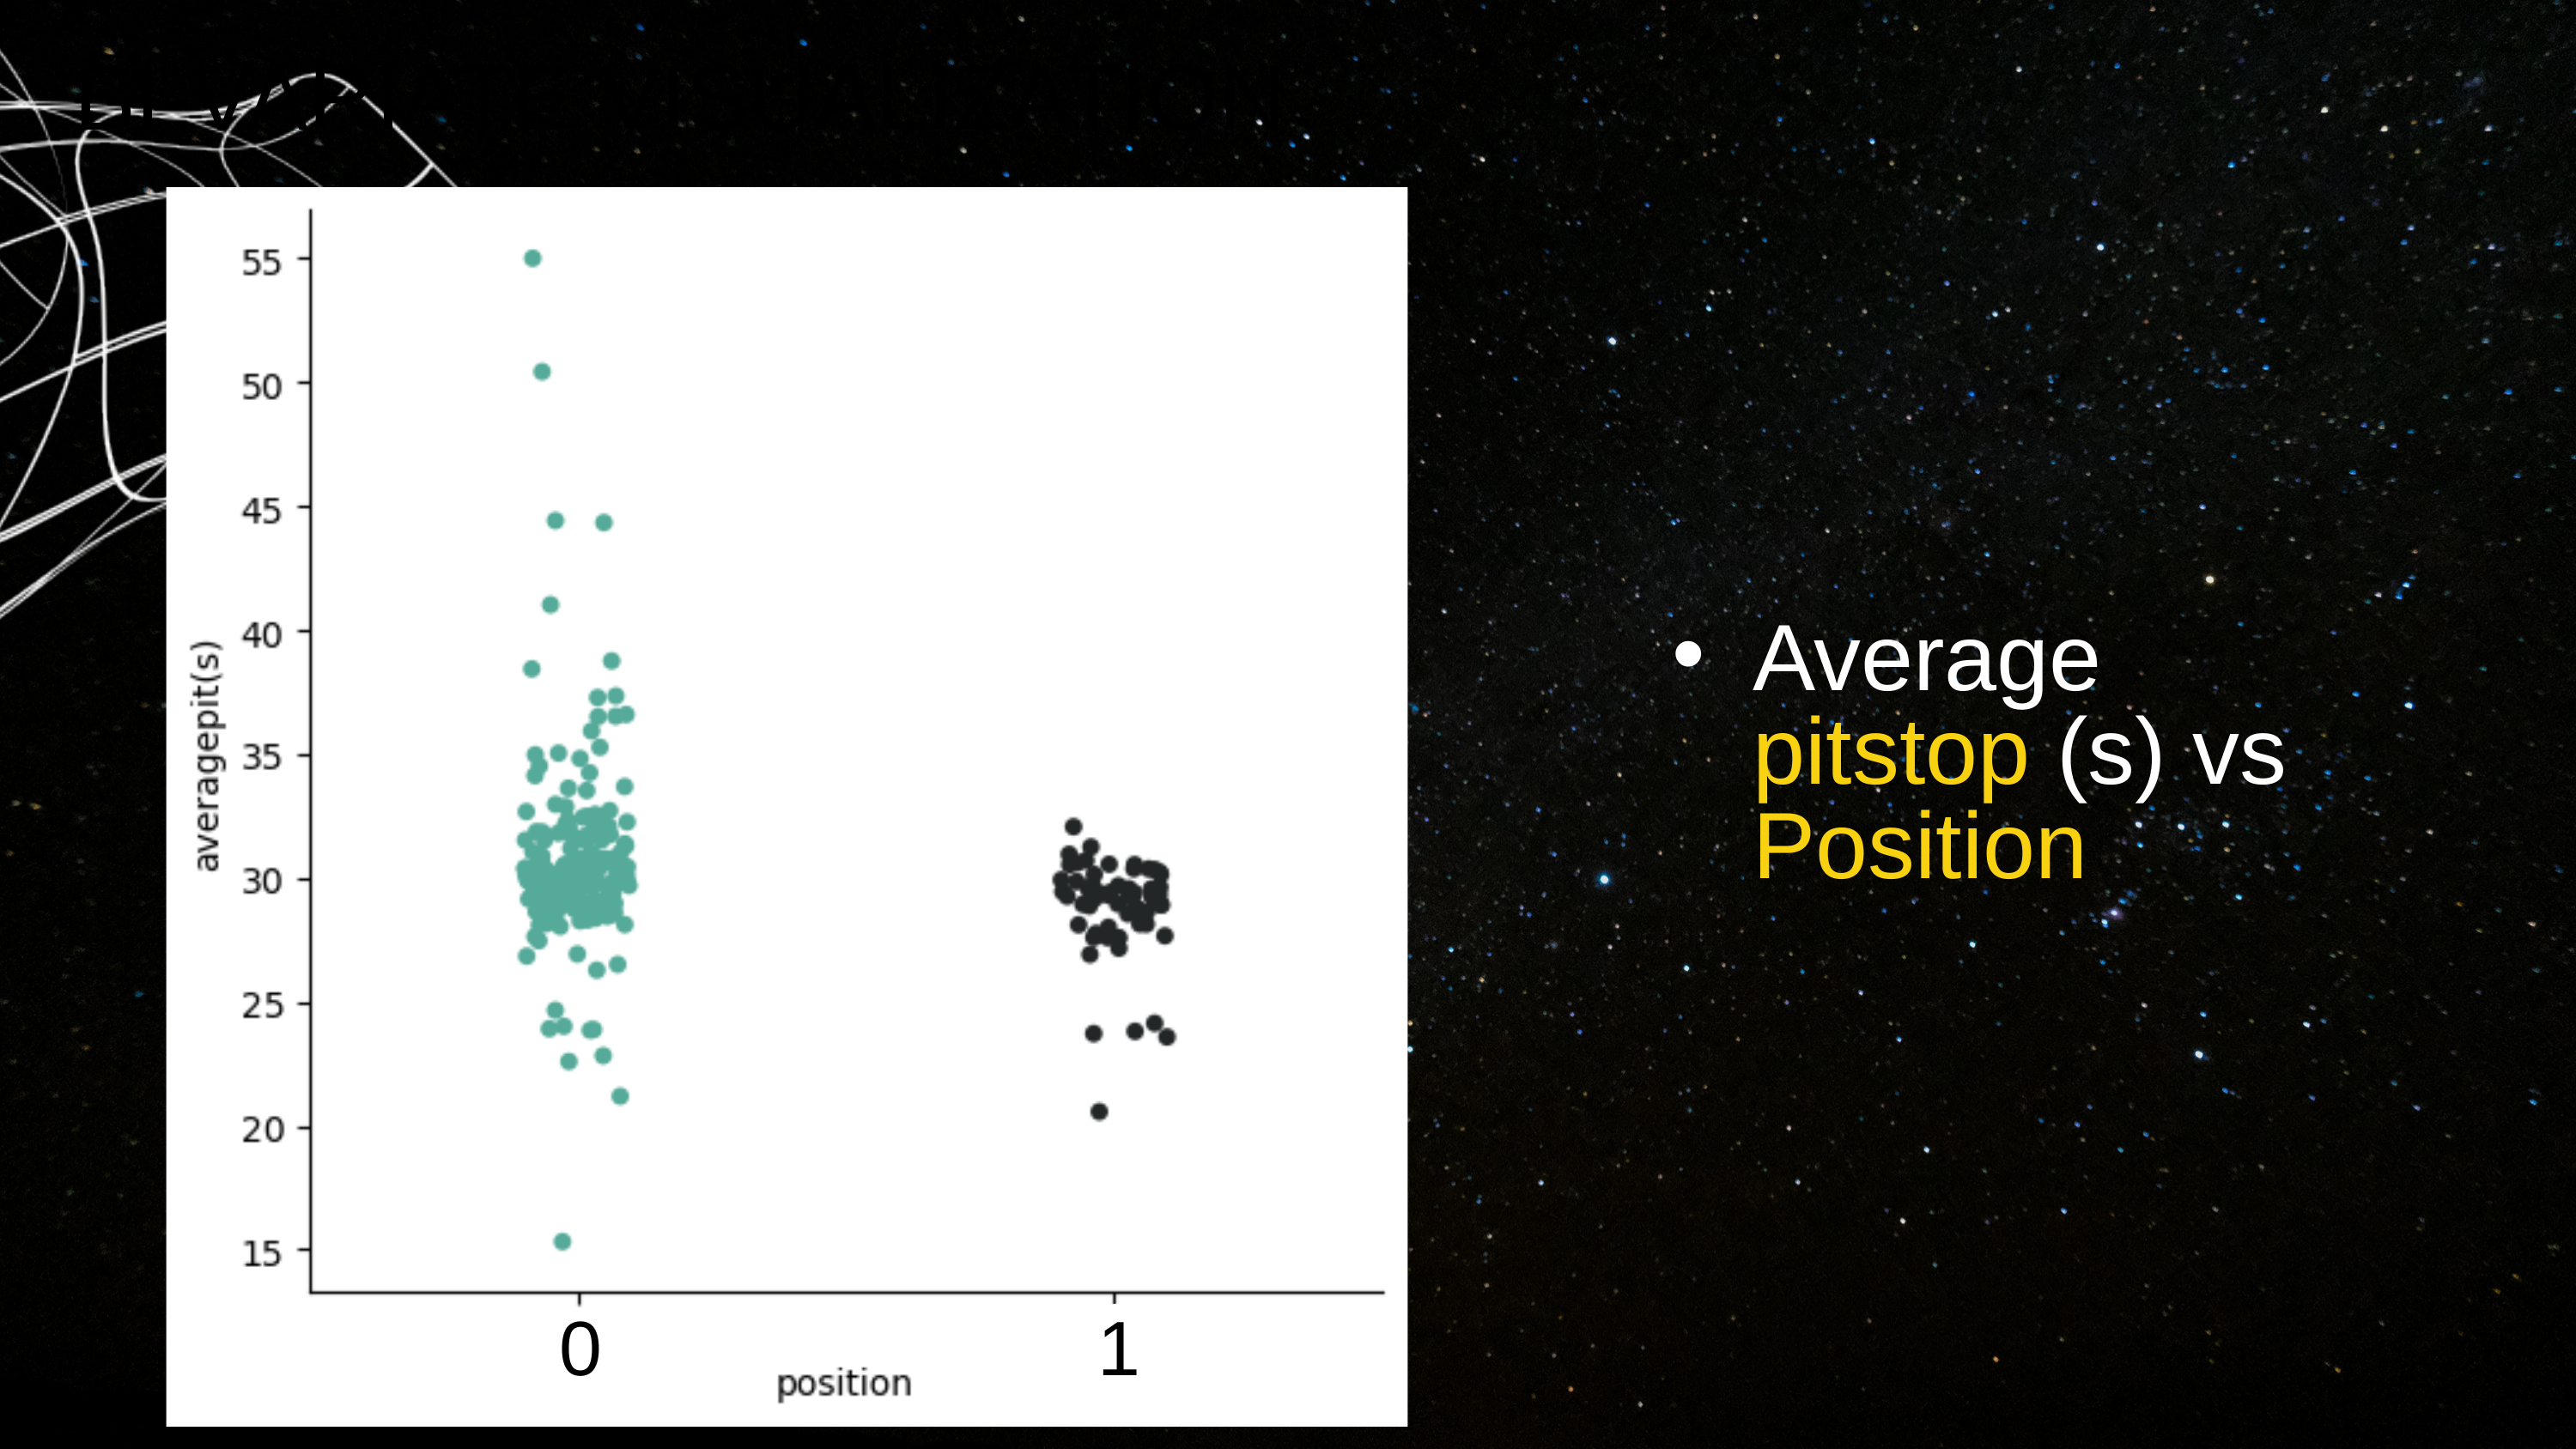

BI-VARIATE VISUALIZATION

Average pitstop (s) vs Position

0
1